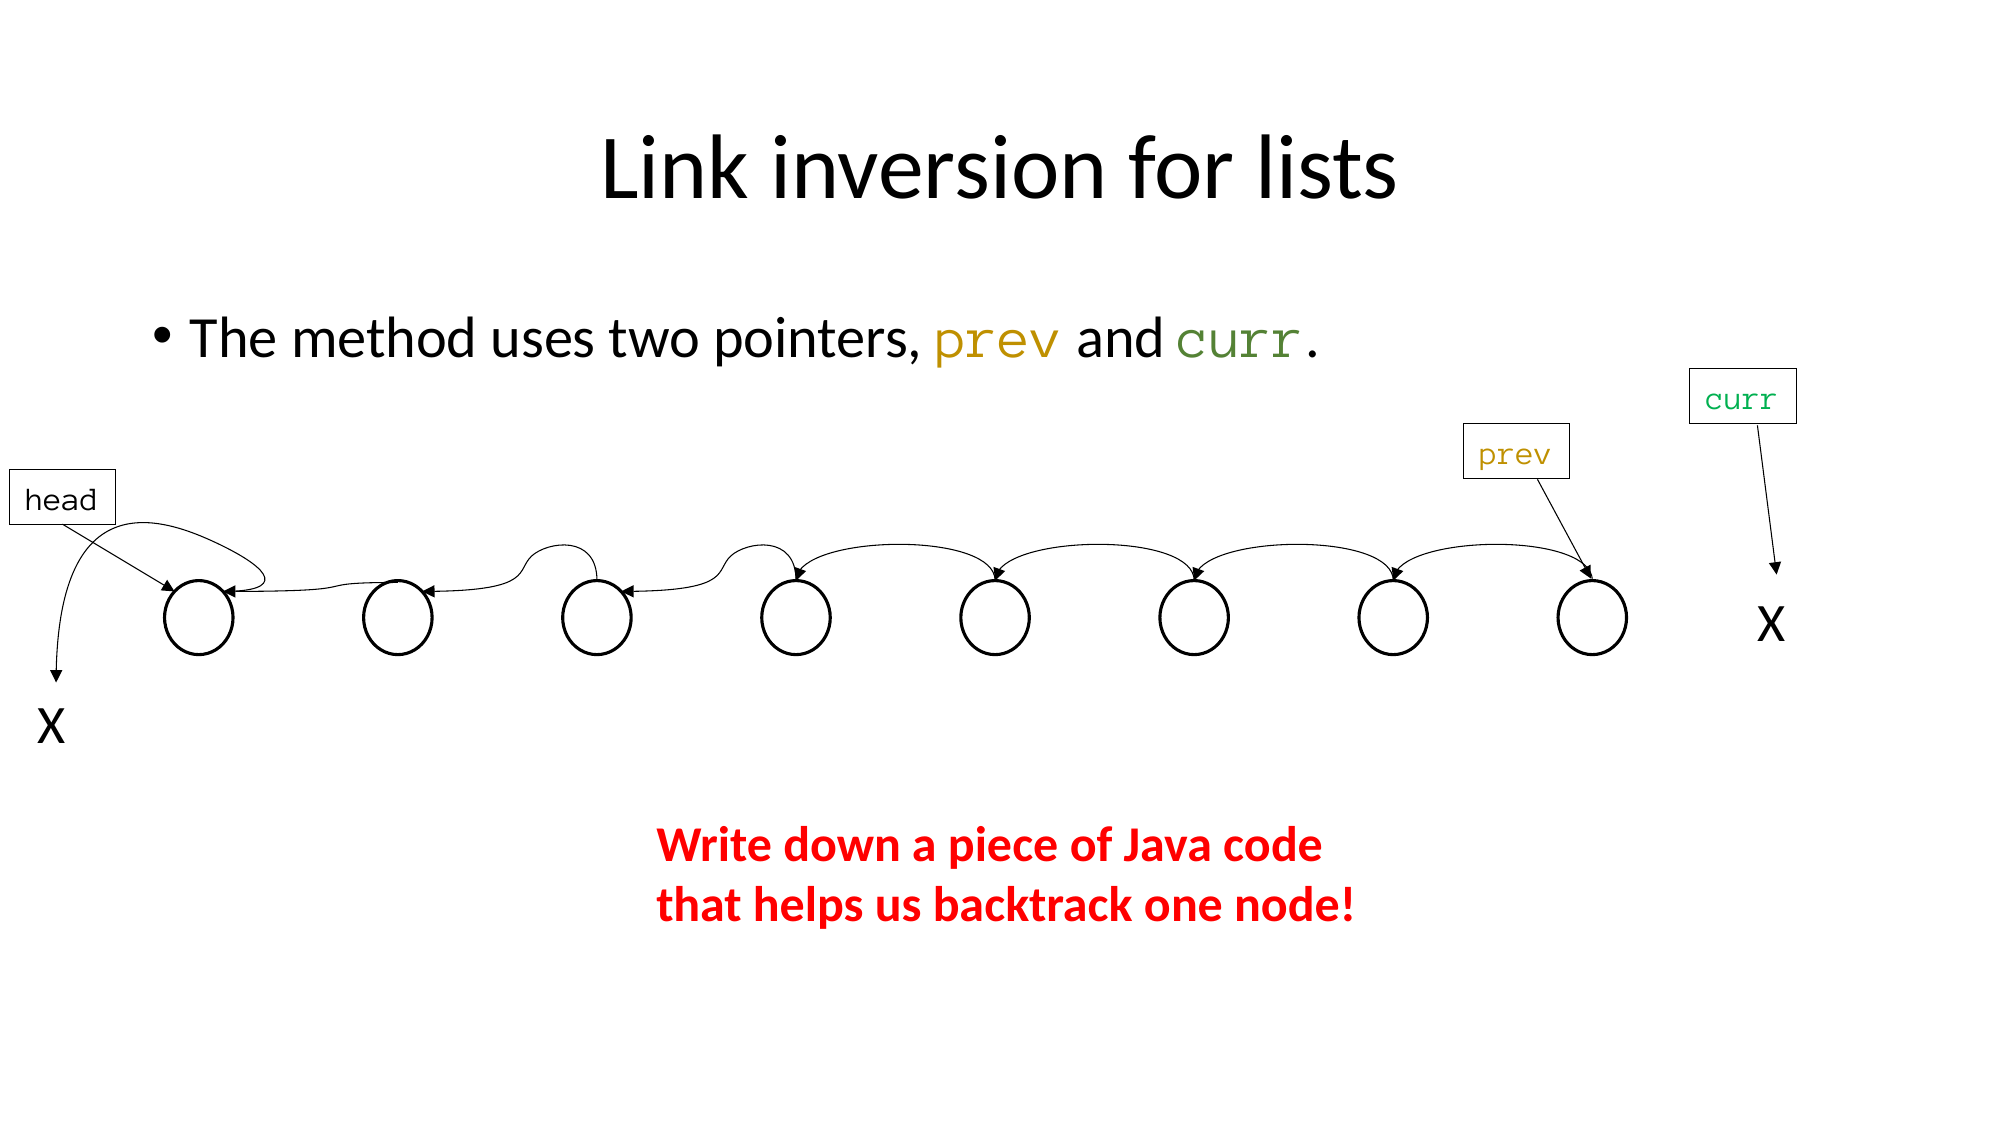

# Link inversion for lists
The method uses two pointers, prev and curr.
curr
prev
head
X

X
Write down a piece of Java code
that helps us backtrack one node!